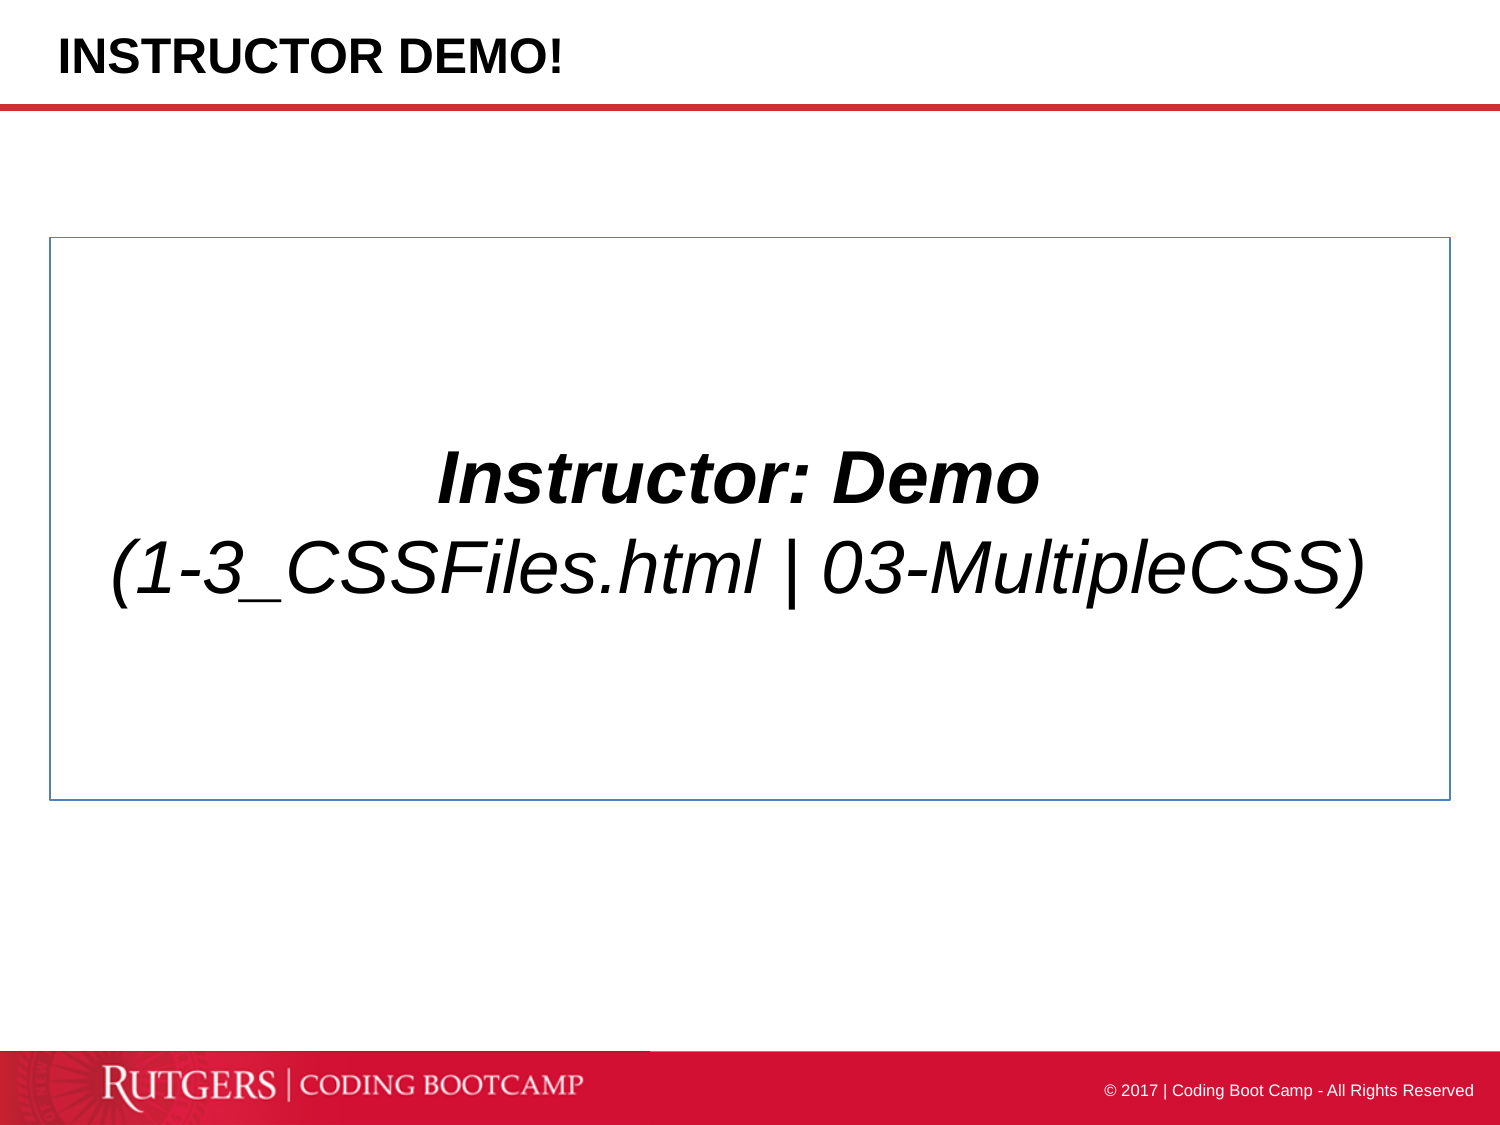

INSTRUCTOR DEMO!

Instructor: Demo
(1-3_CSSFiles.html | 03-MultipleCSS)